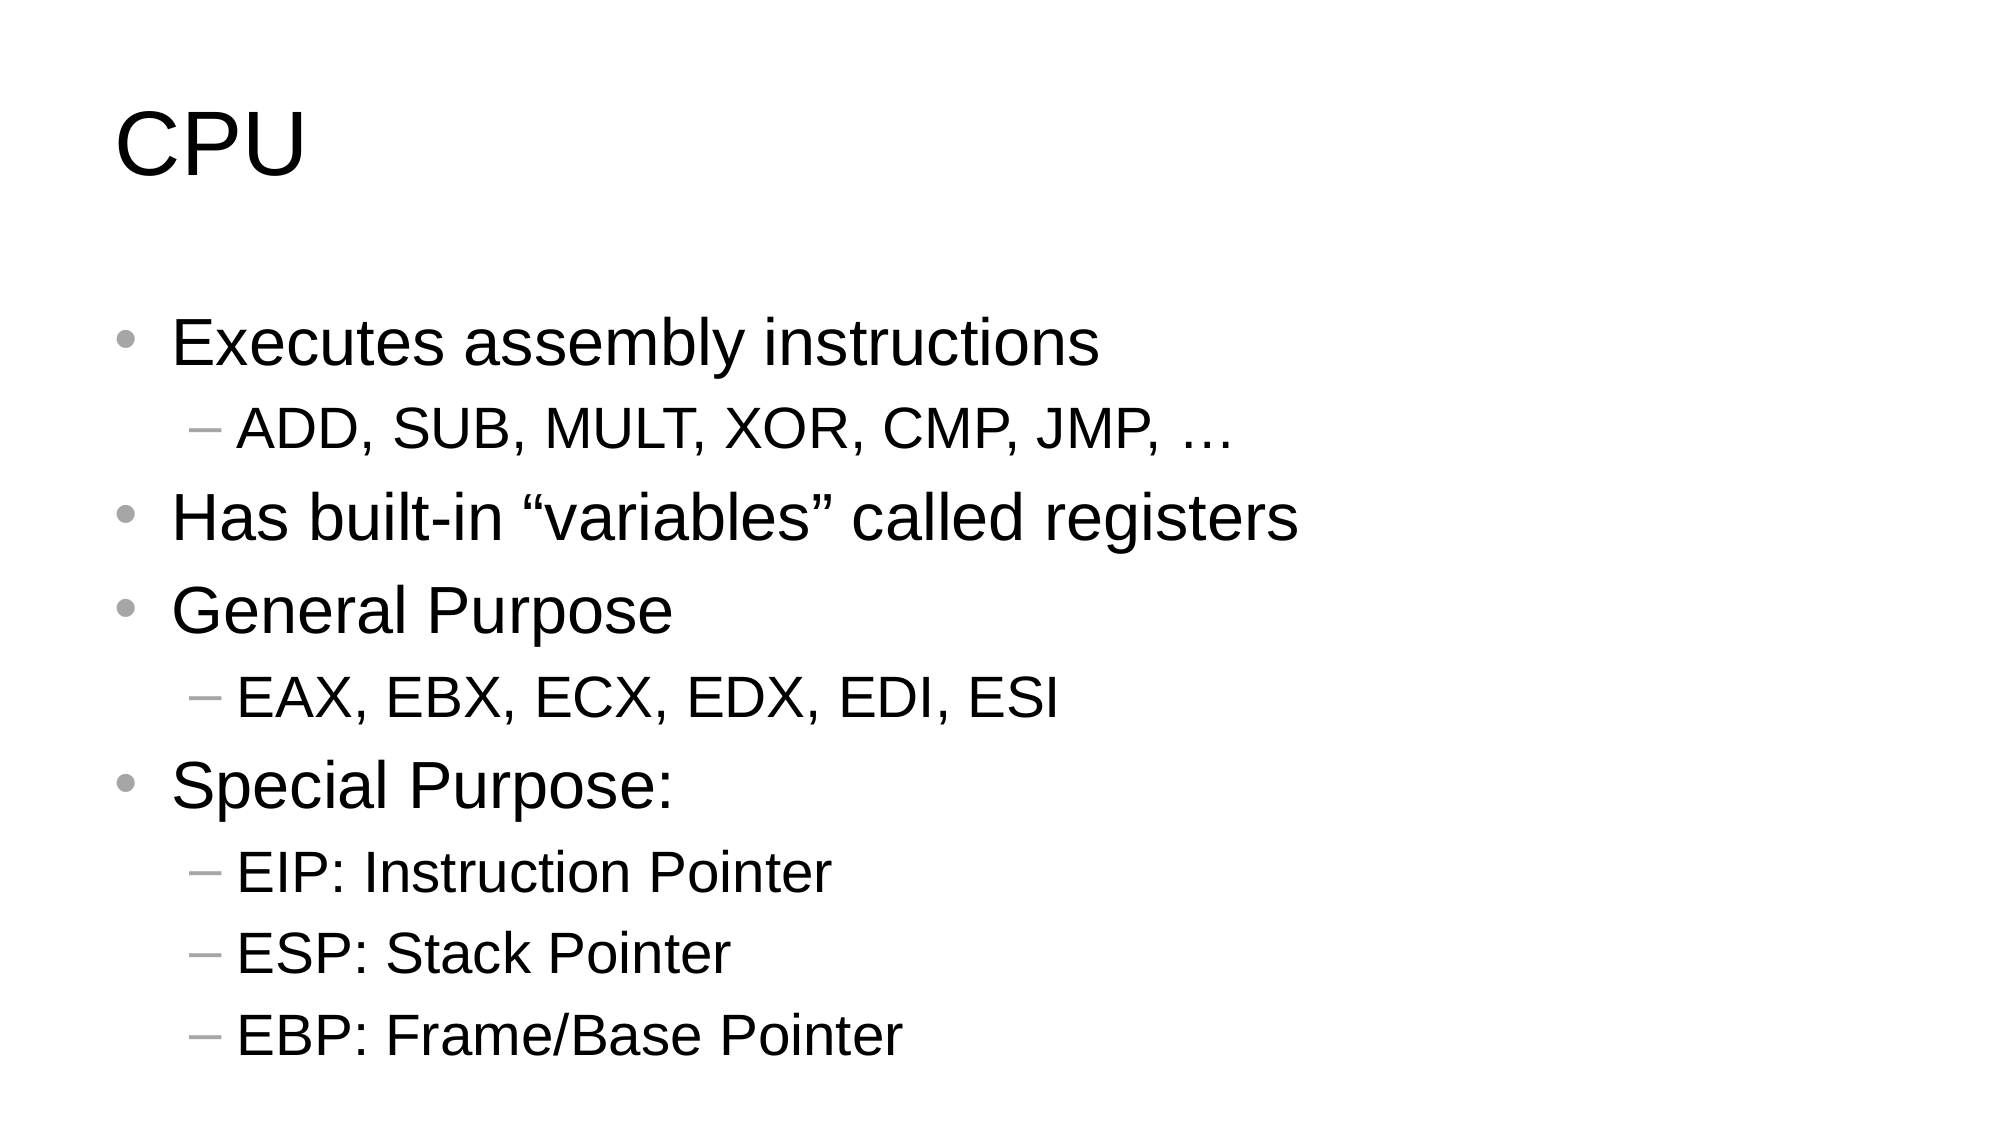

# CPU
Executes assembly instructions
ADD, SUB, MULT, XOR, CMP, JMP, …
Has built-in “variables” called registers
General Purpose
EAX, EBX, ECX, EDX, EDI, ESI
Special Purpose:
EIP: Instruction Pointer
ESP: Stack Pointer
EBP: Frame/Base Pointer